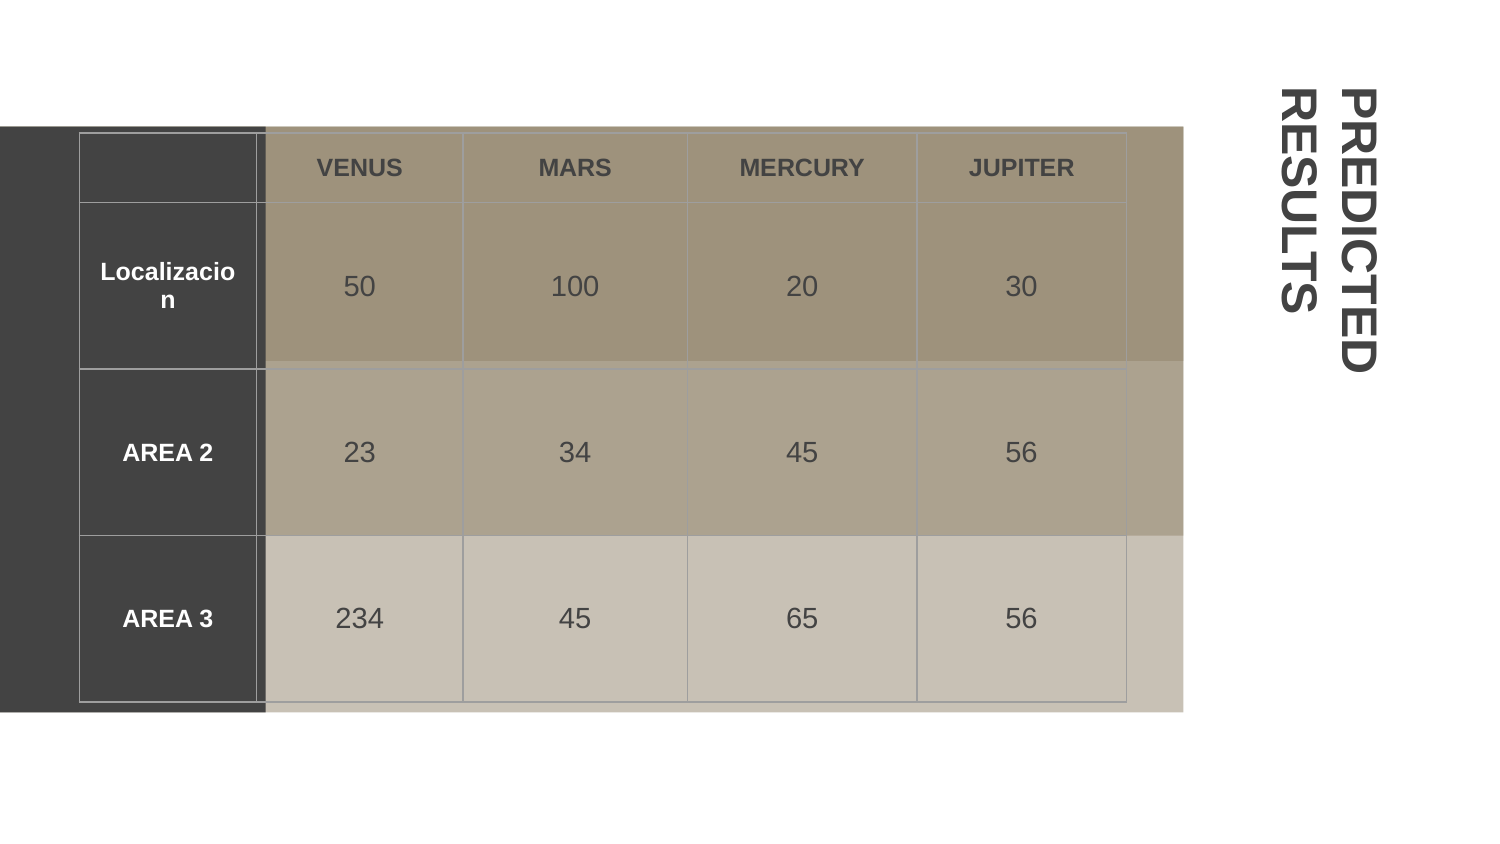

|  | VENUS | MARS | MERCURY | JUPITER |
| --- | --- | --- | --- | --- |
| Localizacion | 50 | 100 | 20 | 30 |
| AREA 2 | 23 | 34 | 45 | 56 |
| AREA 3 | 234 | 45 | 65 | 56 |
# PREDICTED RESULTS